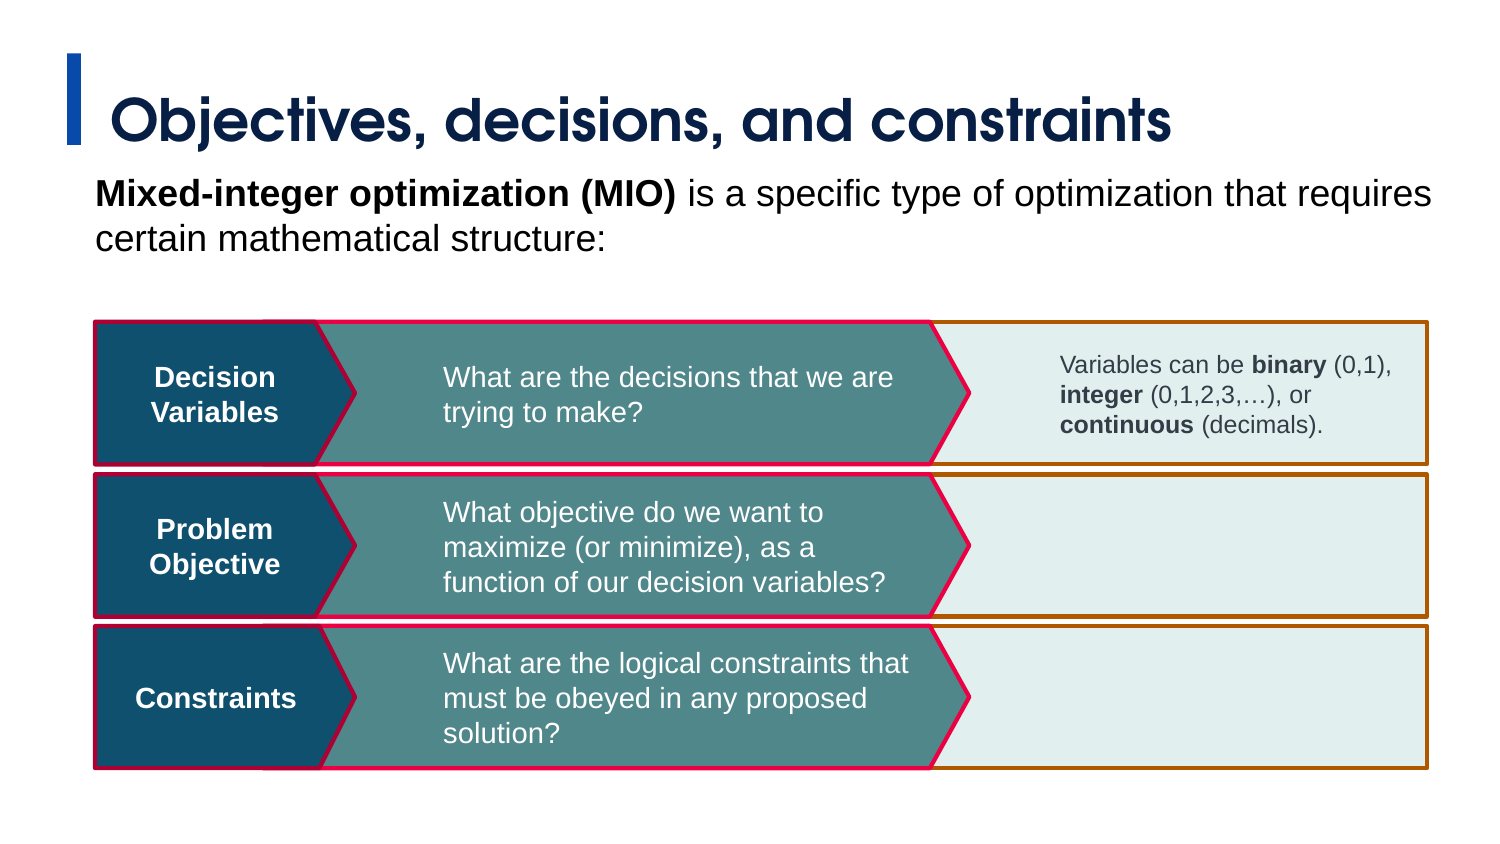

Objectives, decisions, and constraints

Mixed-integer optimization (MIO) is a specific type of optimization that requires certain mathematical structure:
Decision Variables
What are the decisions that we are trying to make?
Variables can be binary (0,1), integer (0,1,2,3,…), or continuous (decimals).
Problem Objective
What objective do we want to maximize (or minimize), as a function of our decision variables?

What are the logical constraints that must be obeyed in any proposed solution?

Constraints